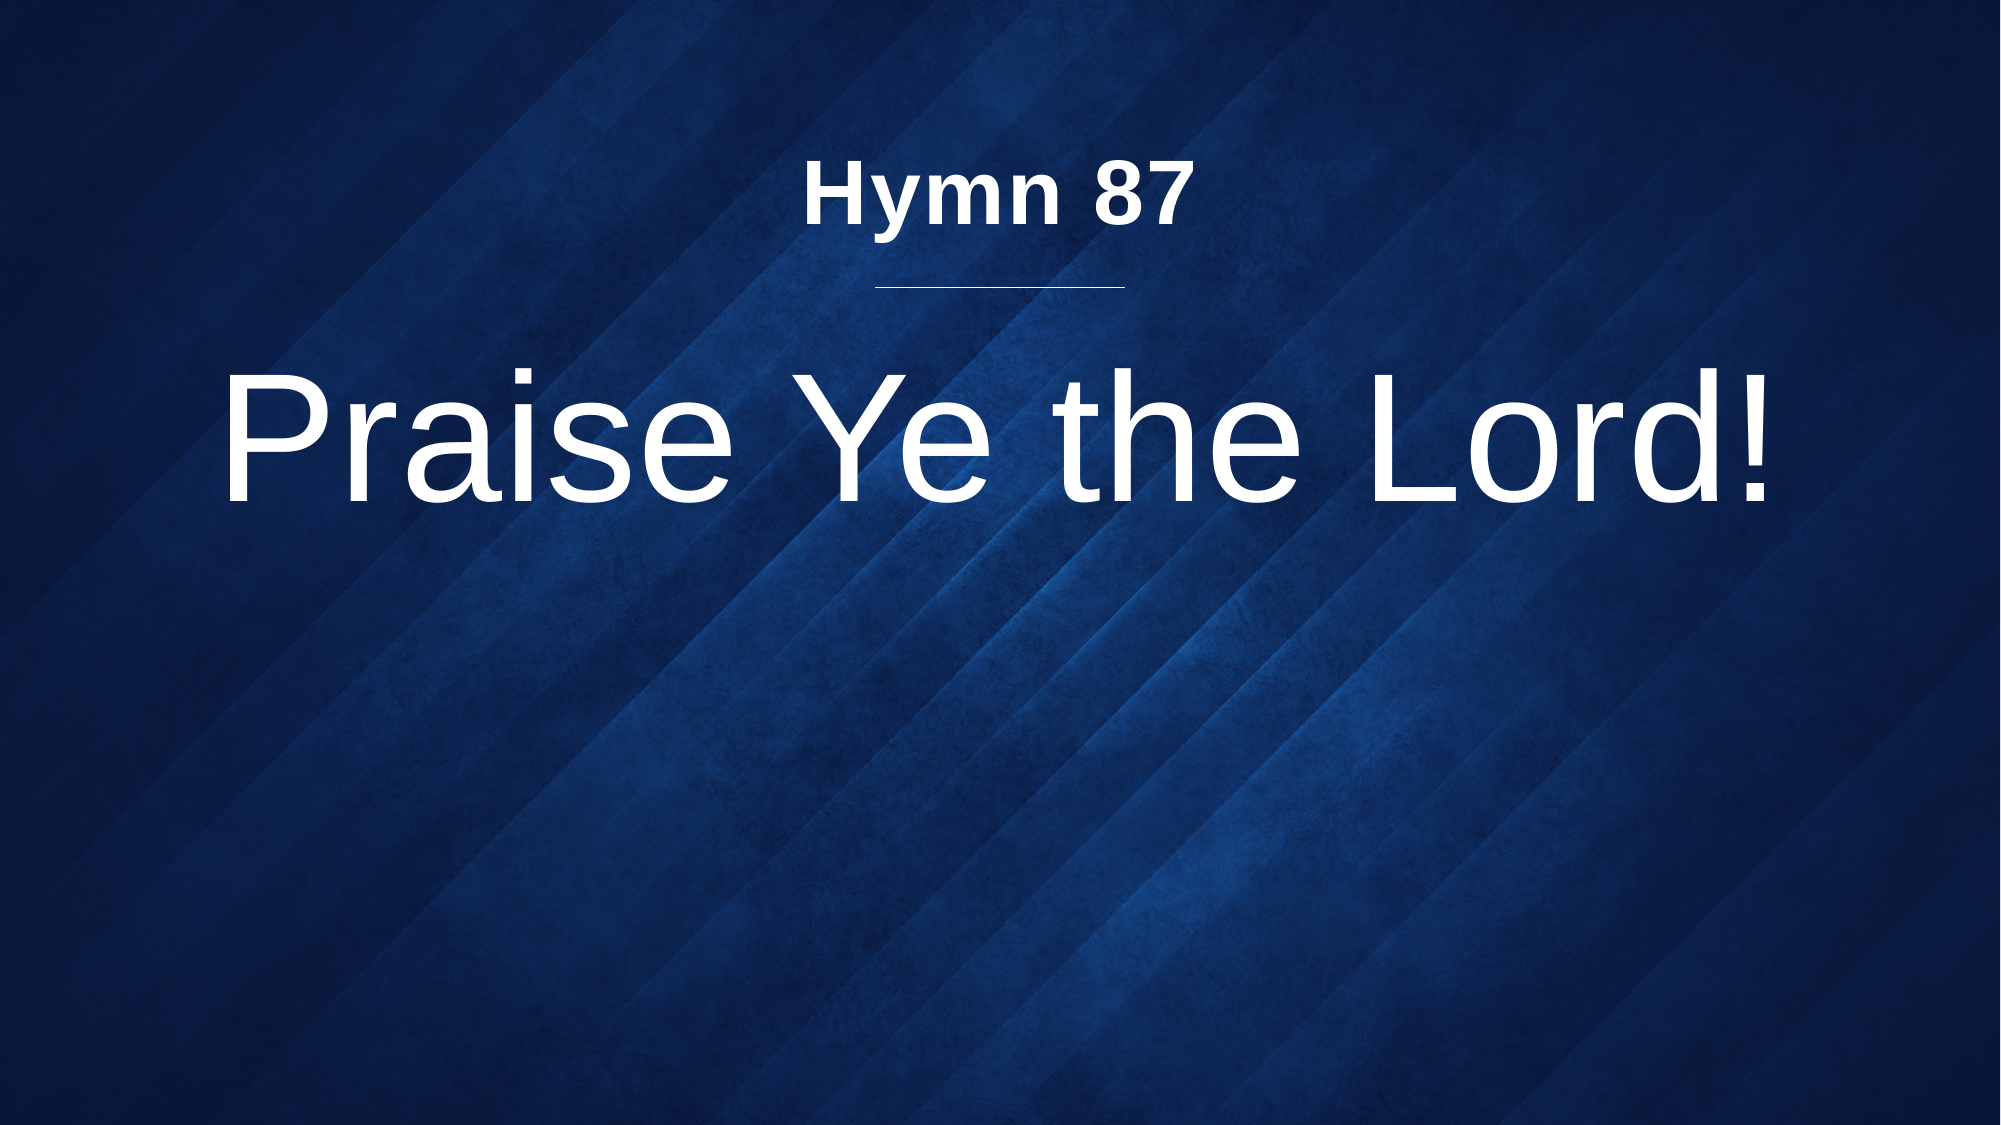

Hymn 87
# Praise Ye the Lord!